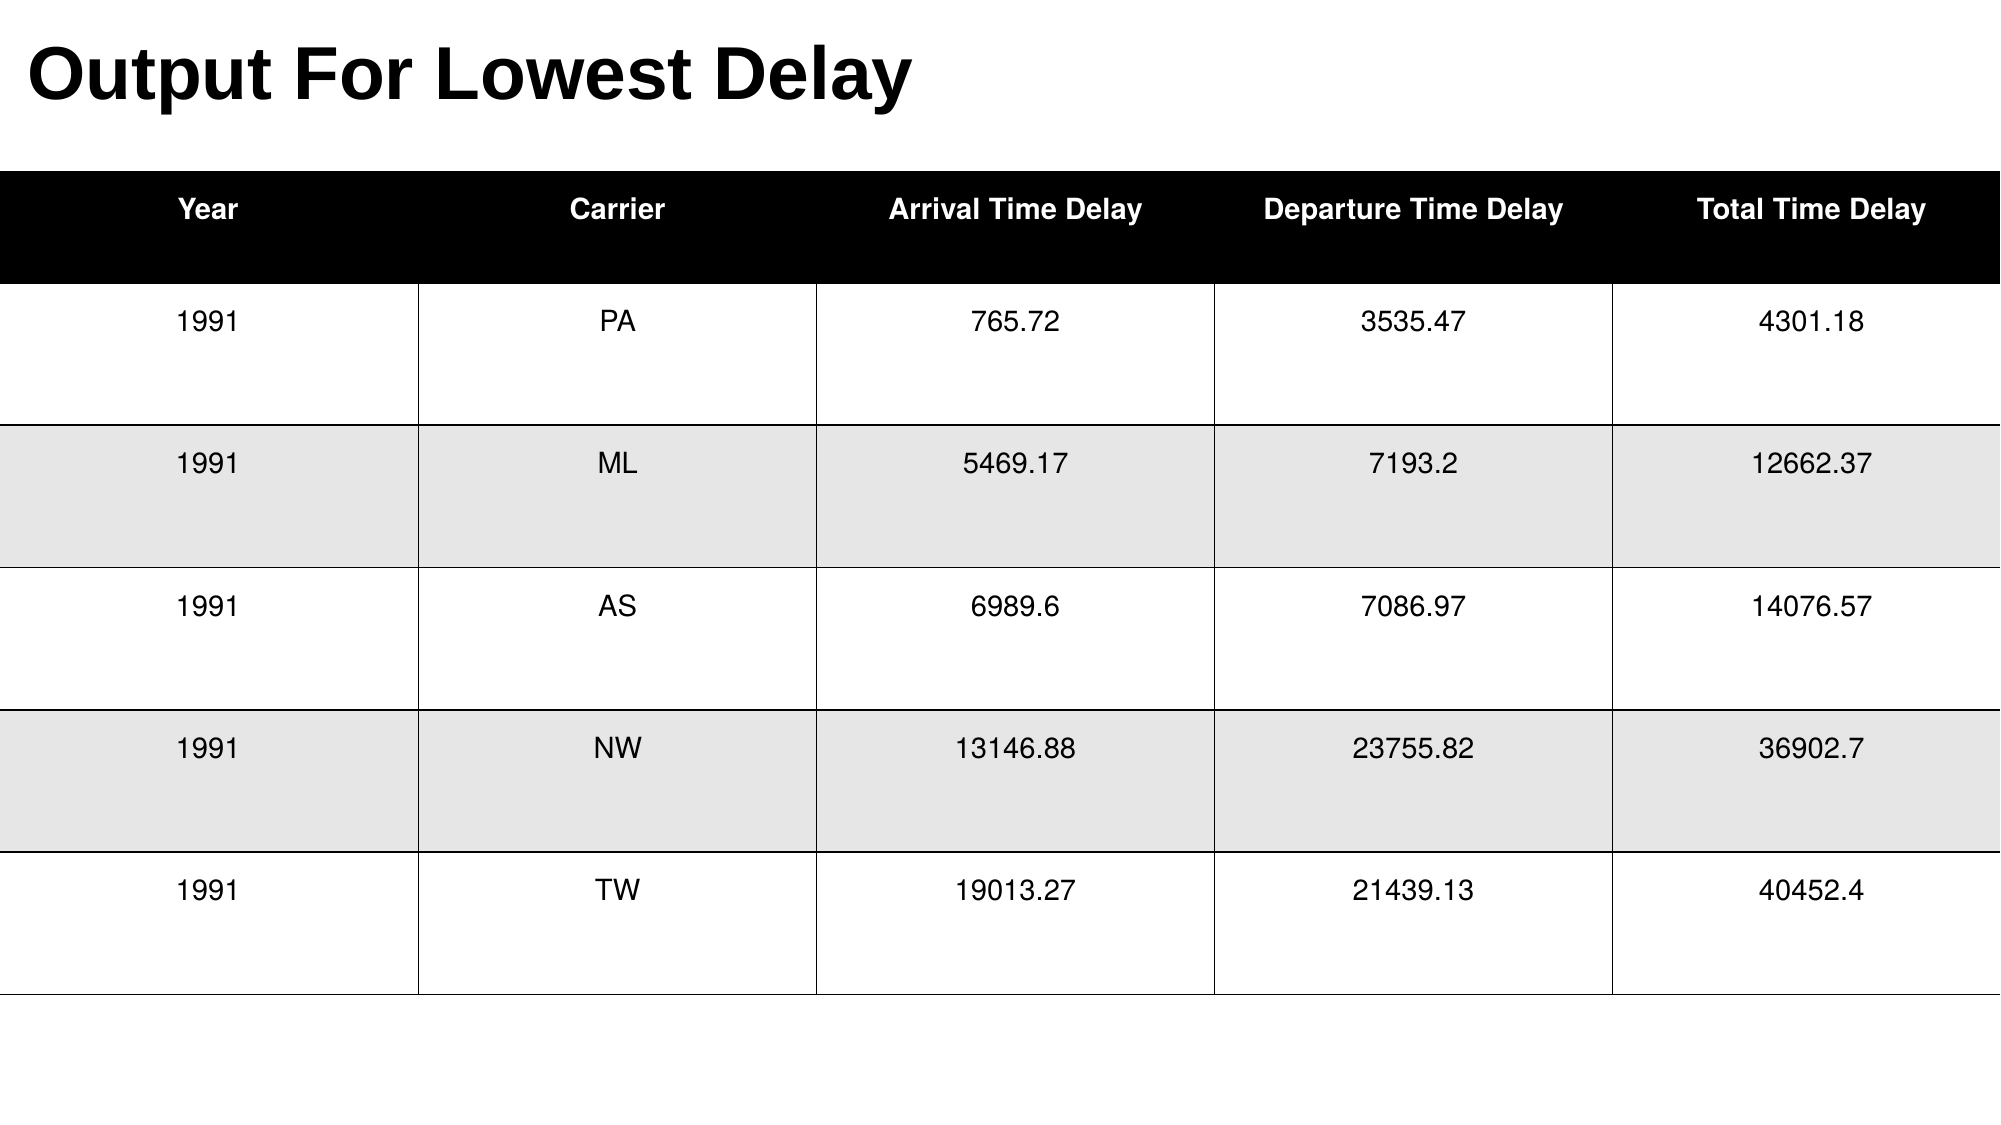

Output For Lowest Delay
| Year | Carrier | Arrival Time Delay | Departure Time Delay | Total Time Delay |
| --- | --- | --- | --- | --- |
| 1991 | PA | 765.72 | 3535.47 | 4301.18 |
| 1991 | ML | 5469.17 | 7193.2 | 12662.37 |
| 1991 | AS | 6989.6 | 7086.97 | 14076.57 |
| 1991 | NW | 13146.88 | 23755.82 | 36902.7 |
| 1991 | TW | 19013.27 | 21439.13 | 40452.4 |